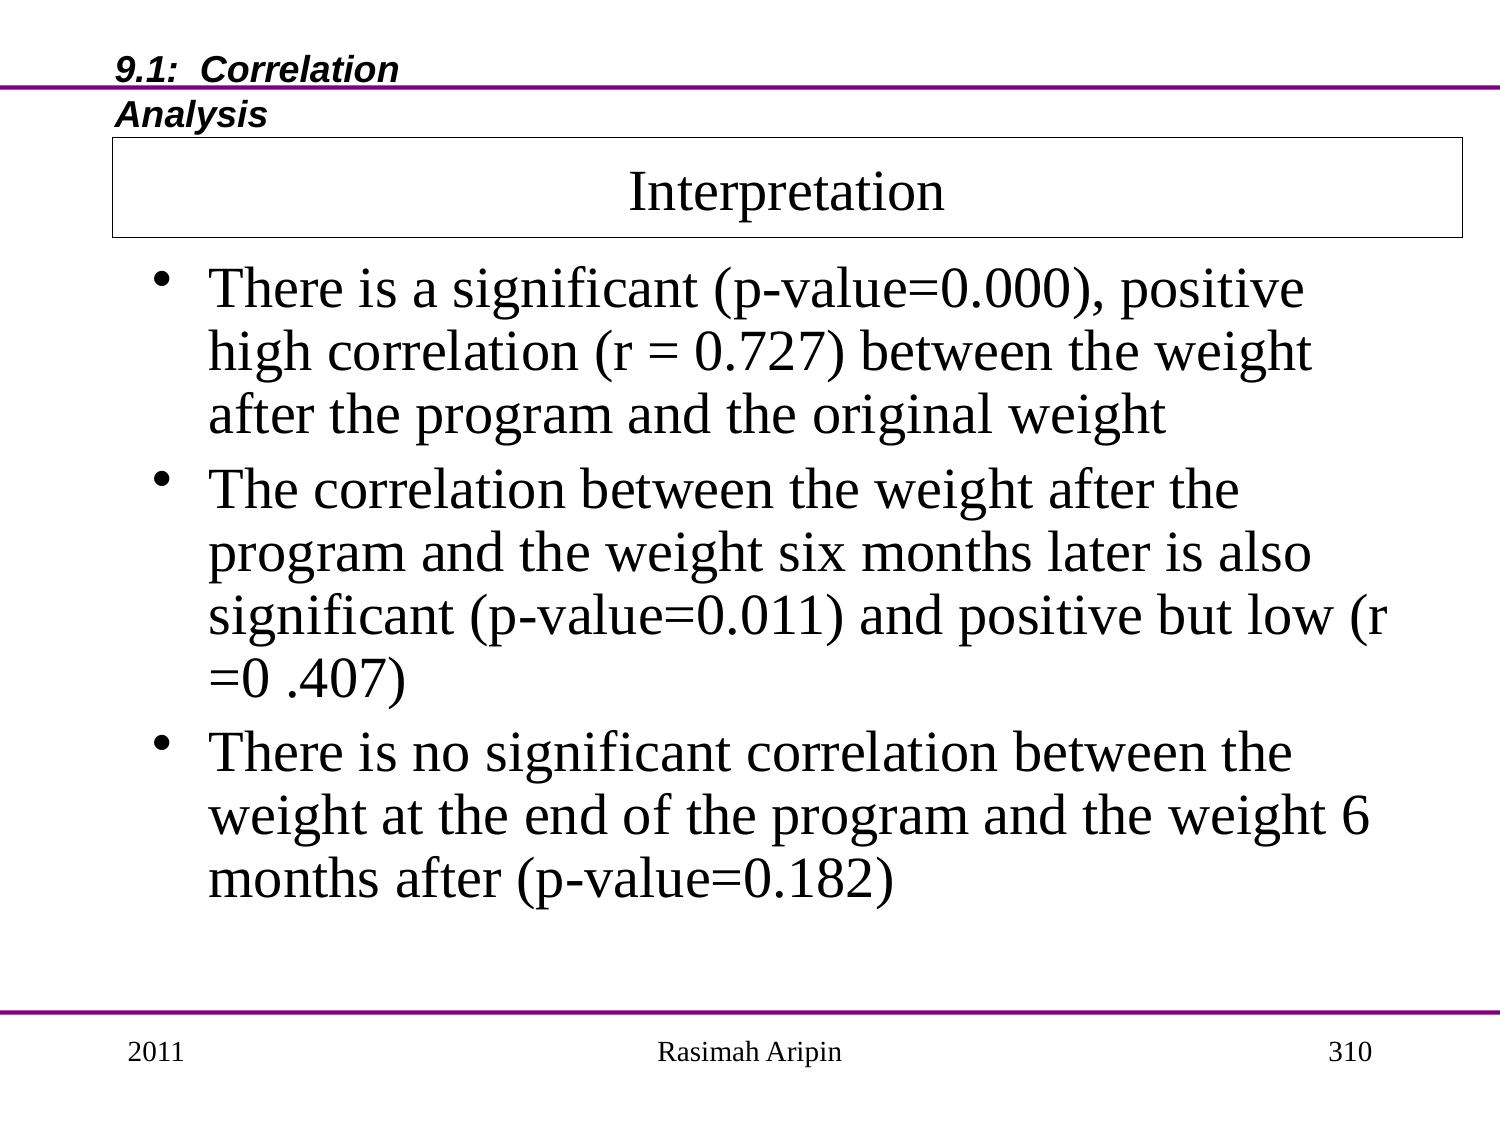

9.1:  Correlation Analysis
# Interpretation
There is a significant (p-value=0.000), positive high correlation (r = 0.727) between the weight after the program and the original weight
The correlation between the weight after the program and the weight six months later is also significant (p-value=0.011) and positive but low (r =0 .407)
There is no significant correlation between the weight at the end of the program and the weight 6 months after (p-value=0.182)
2011
Rasimah Aripin
310